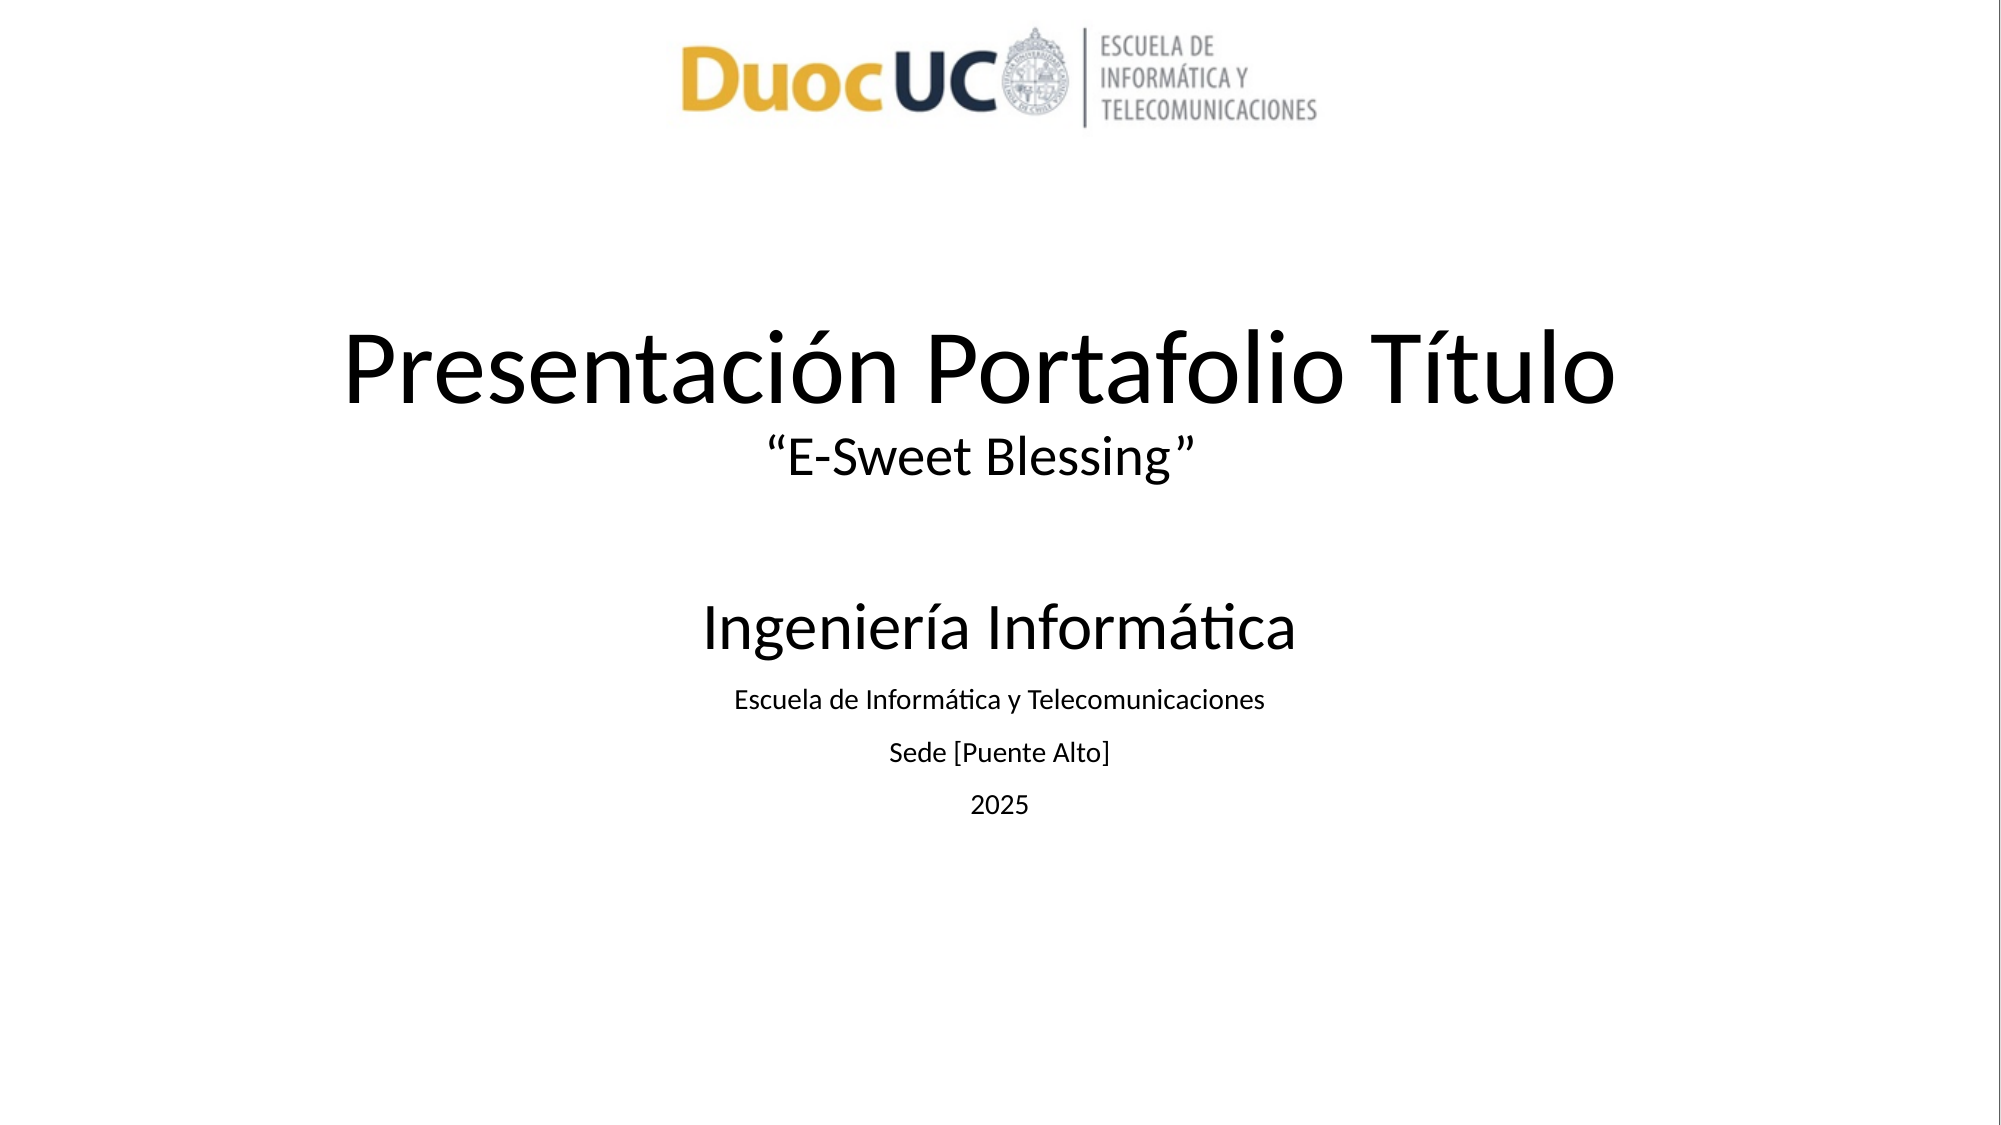

# Presentación Portafolio Título “E-Sweet Blessing”
Ingeniería Informática
Escuela de Informática y Telecomunicaciones
Sede [Puente Alto]
2025